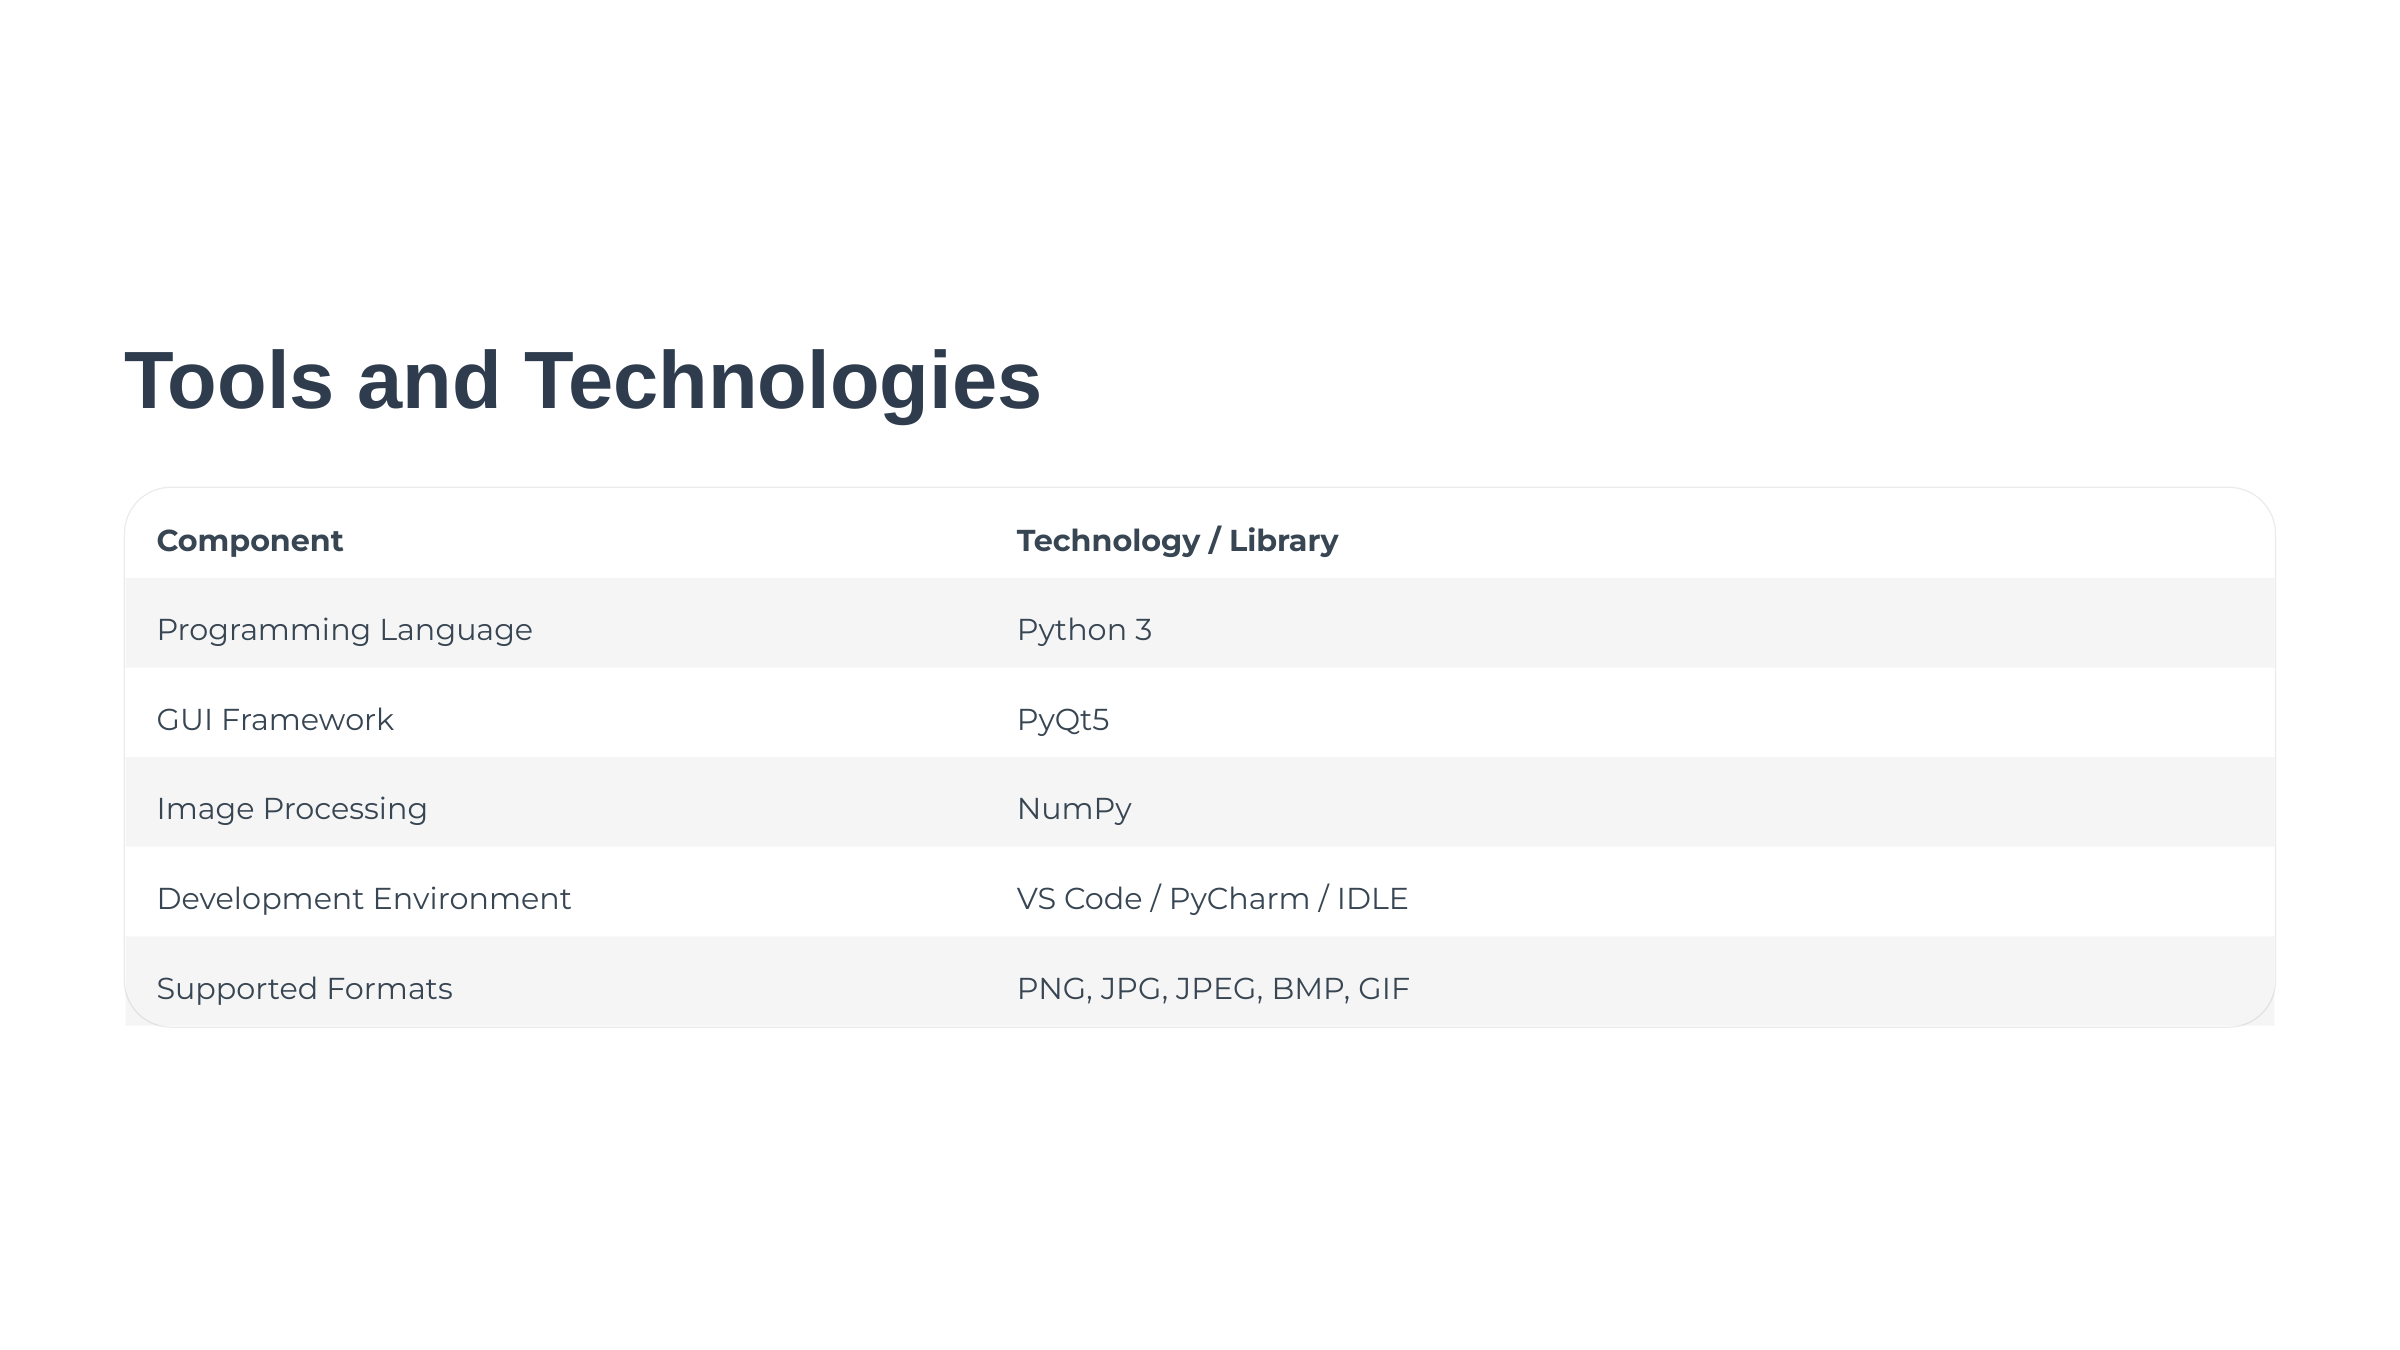

Tools and Technologies

Component
Technology / Library

Programming Language
Python 3

GUI Framework
PyQt5

Image Processing
NumPy

Development Environment
VS Code / PyCharm / IDLE

Supported Formats
PNG, JPG, JPEG, BMP, GIF